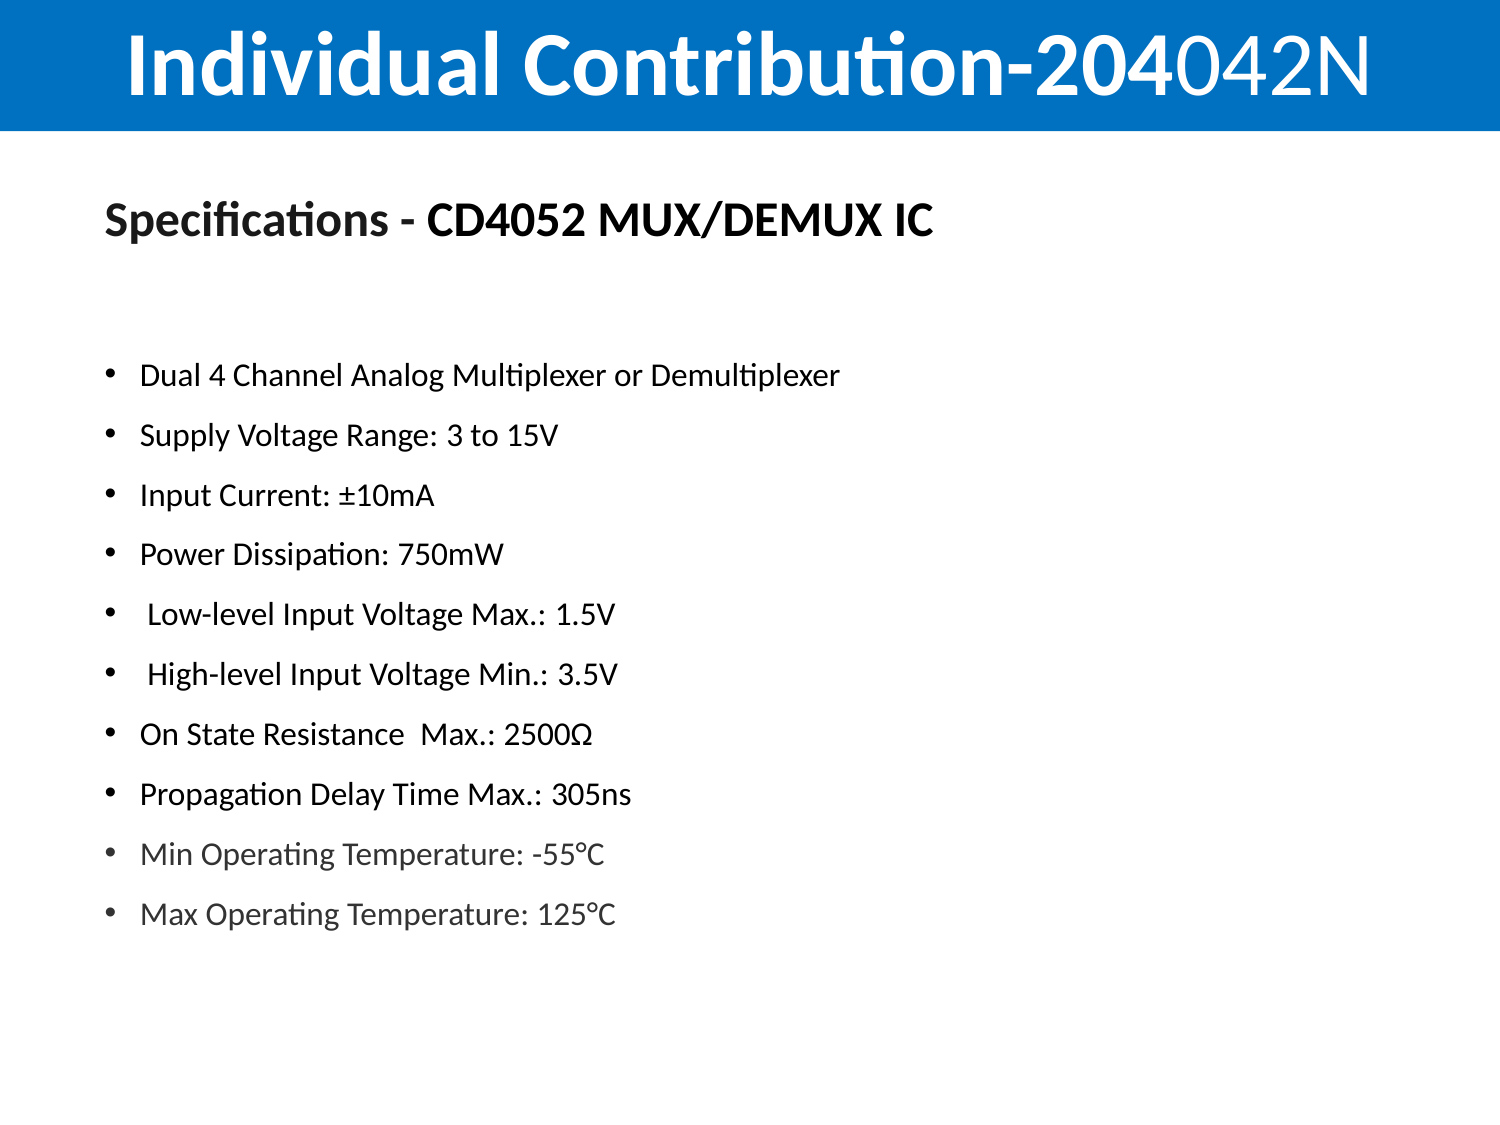

# Individual Contribution-204042N
Specifications - CD4052 MUX/DEMUX IC
Dual 4 Channel Analog Multiplexer or Demultiplexer
Supply Voltage Range: 3 to 15V
Input Current: ±10mA
Power Dissipation: 750mW
 Low-level Input Voltage Max.: 1.5V
 High-level Input Voltage Min.: 3.5V
On State Resistance  Max.: 2500Ω
Propagation Delay Time Max.: 305ns
Min Operating Temperature: -55°C
Max Operating Temperature: 125°C